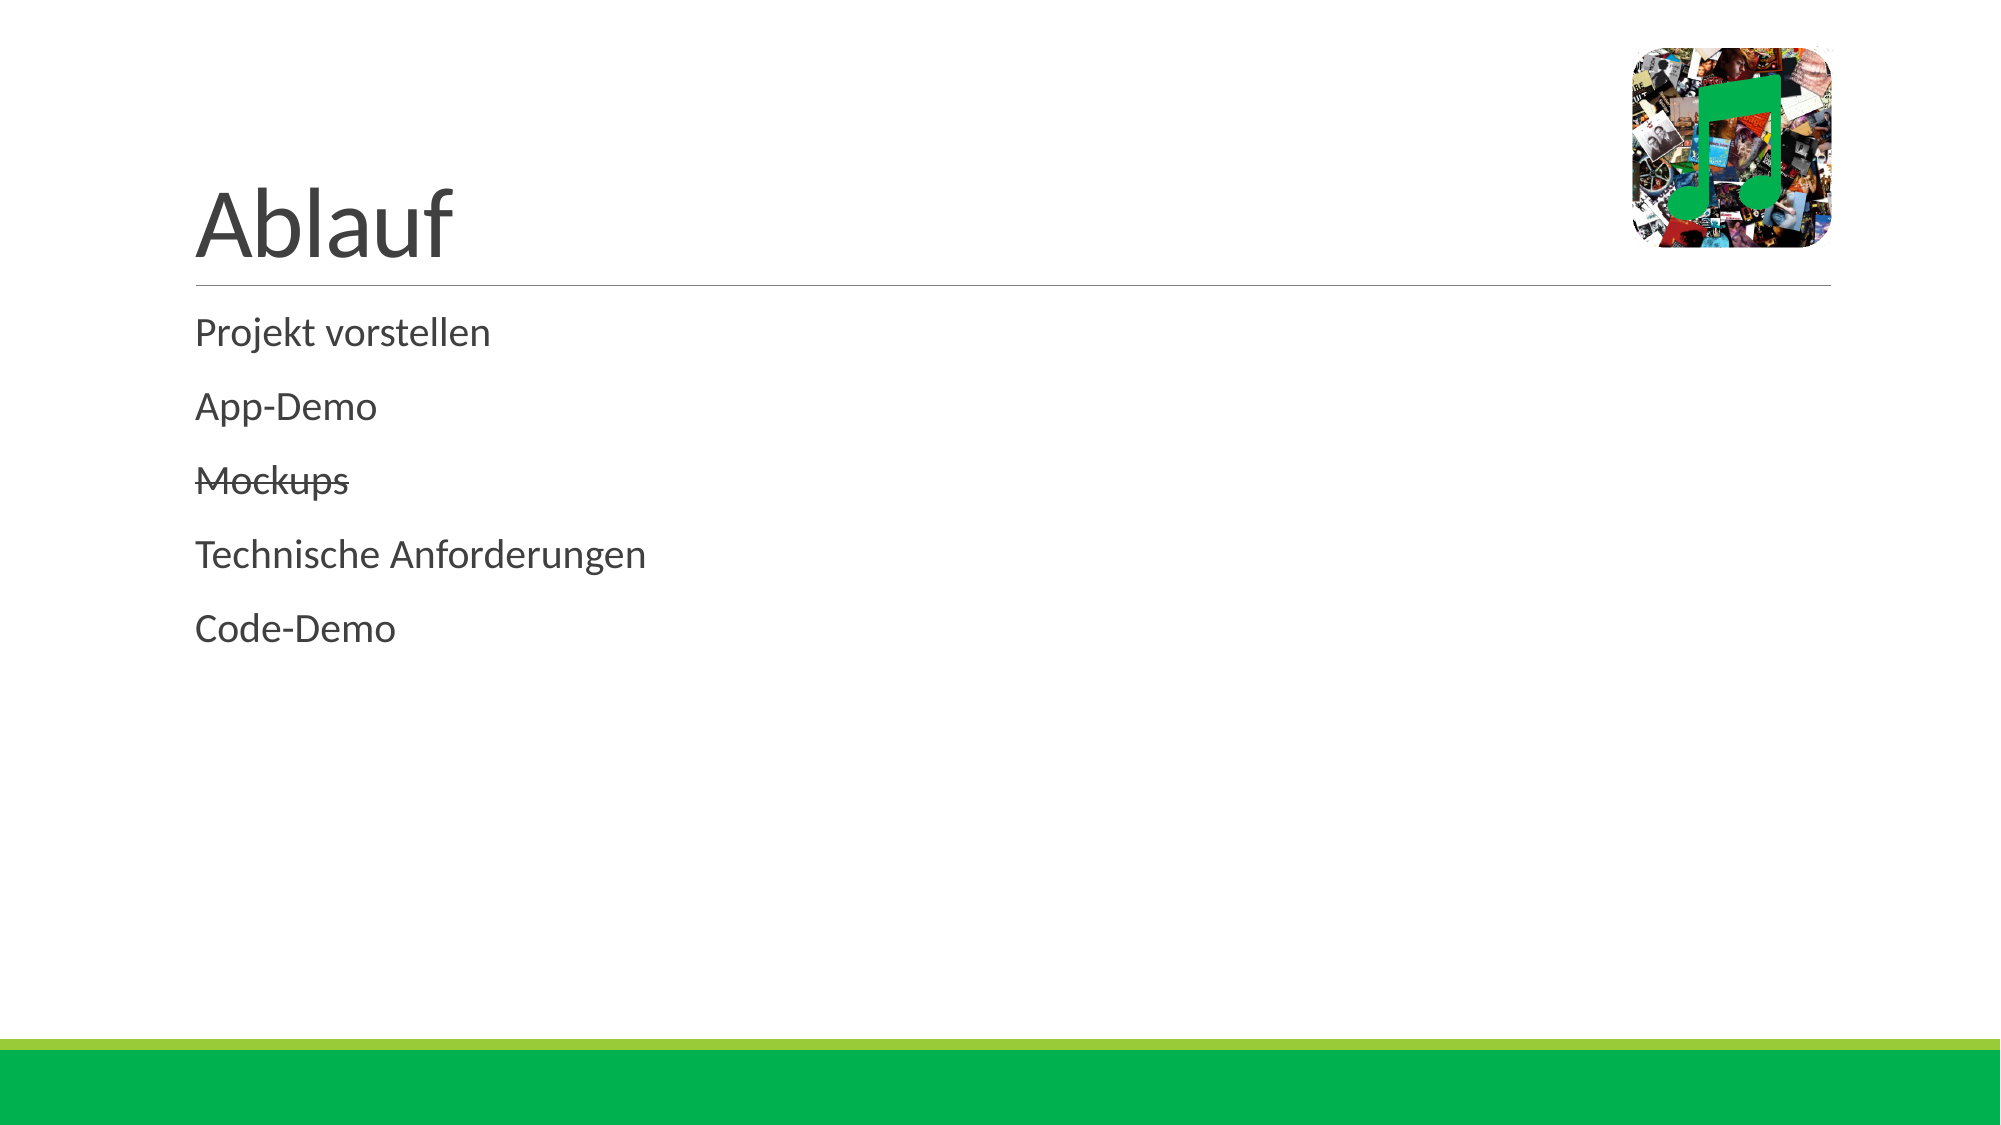

# Ablauf
Projekt vorstellen
App-Demo
Mockups
Technische Anforderungen
Code-Demo